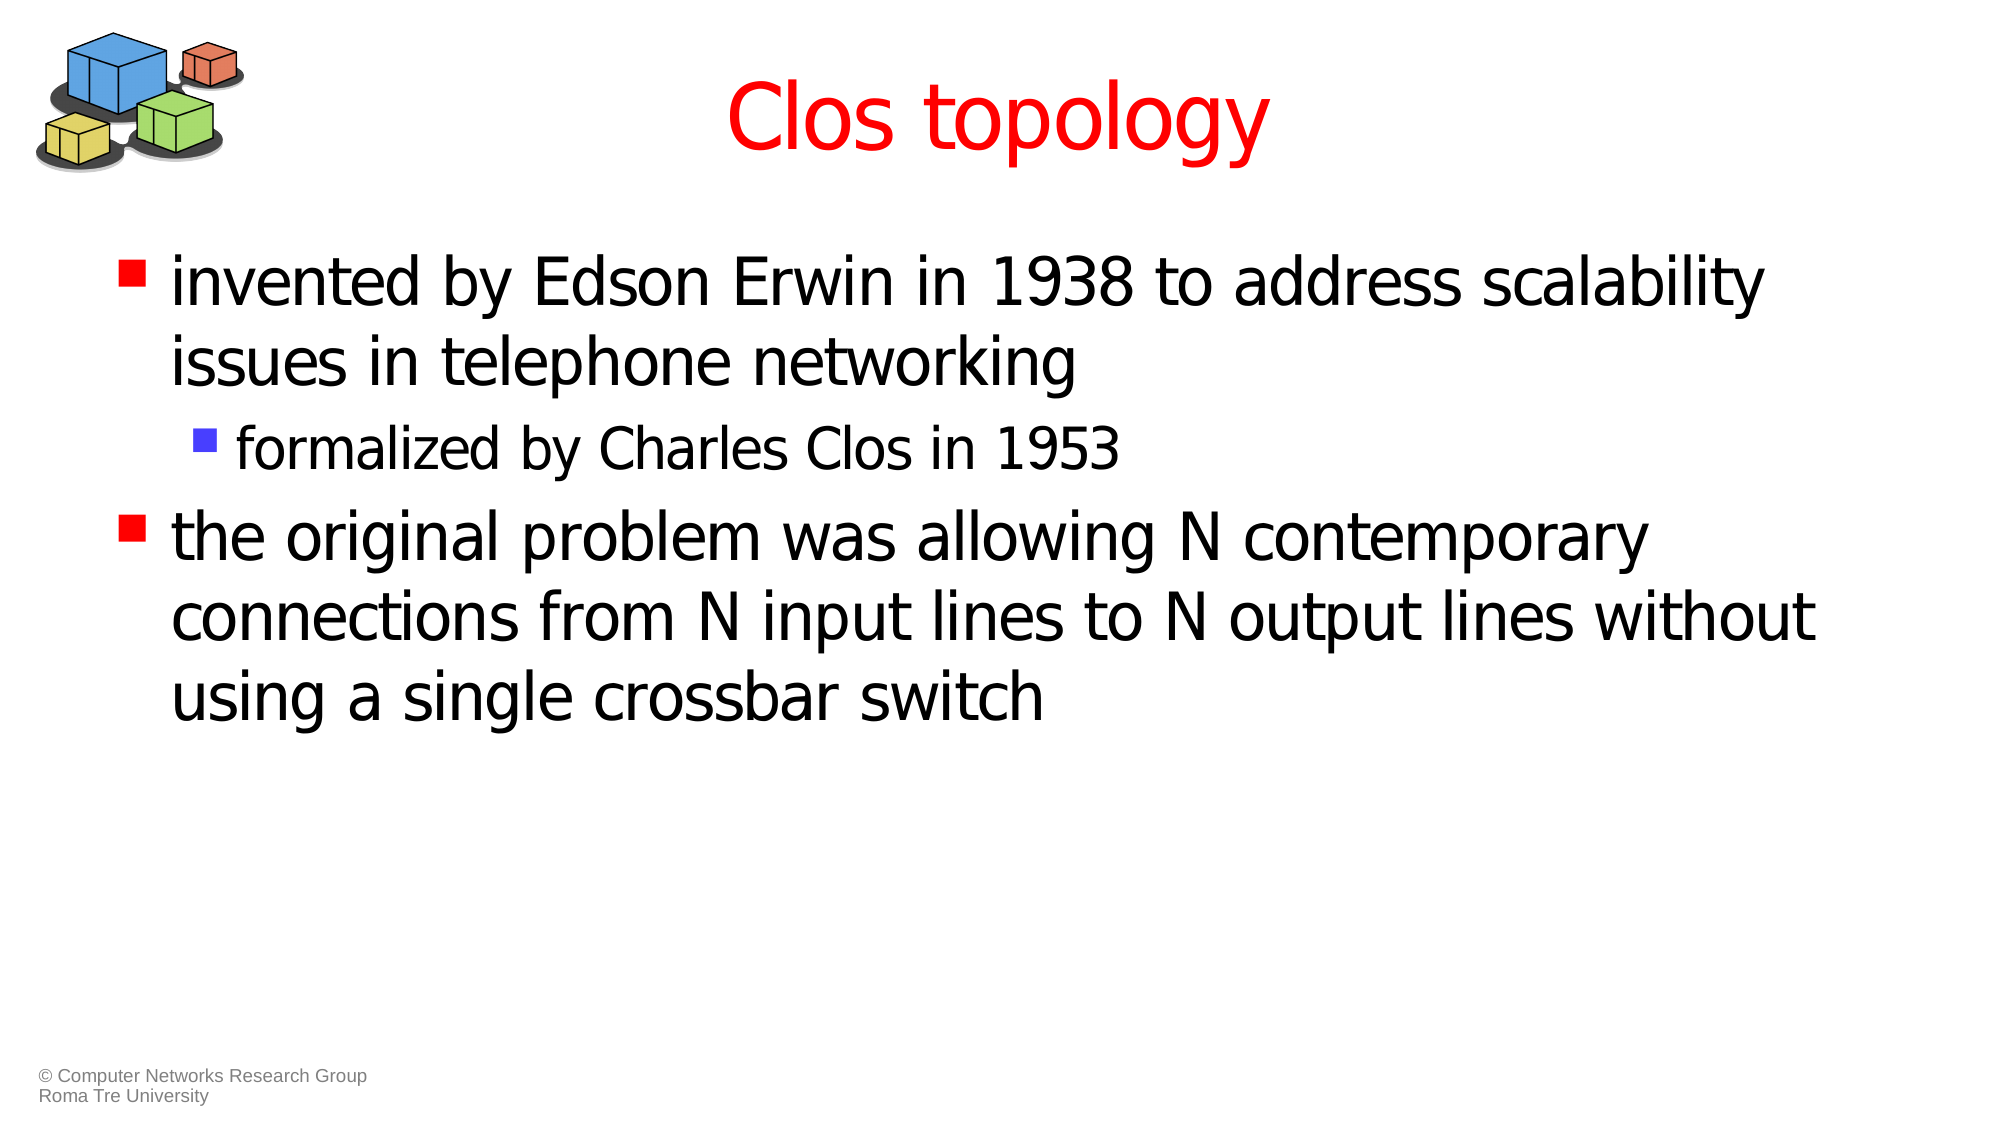

# Clos topology
invented by Edson Erwin in 1938 to address scalability issues in telephone networking
formalized by Charles Clos in 1953
the original problem was allowing N contemporary connections from N input lines to N output lines without using a single crossbar switch